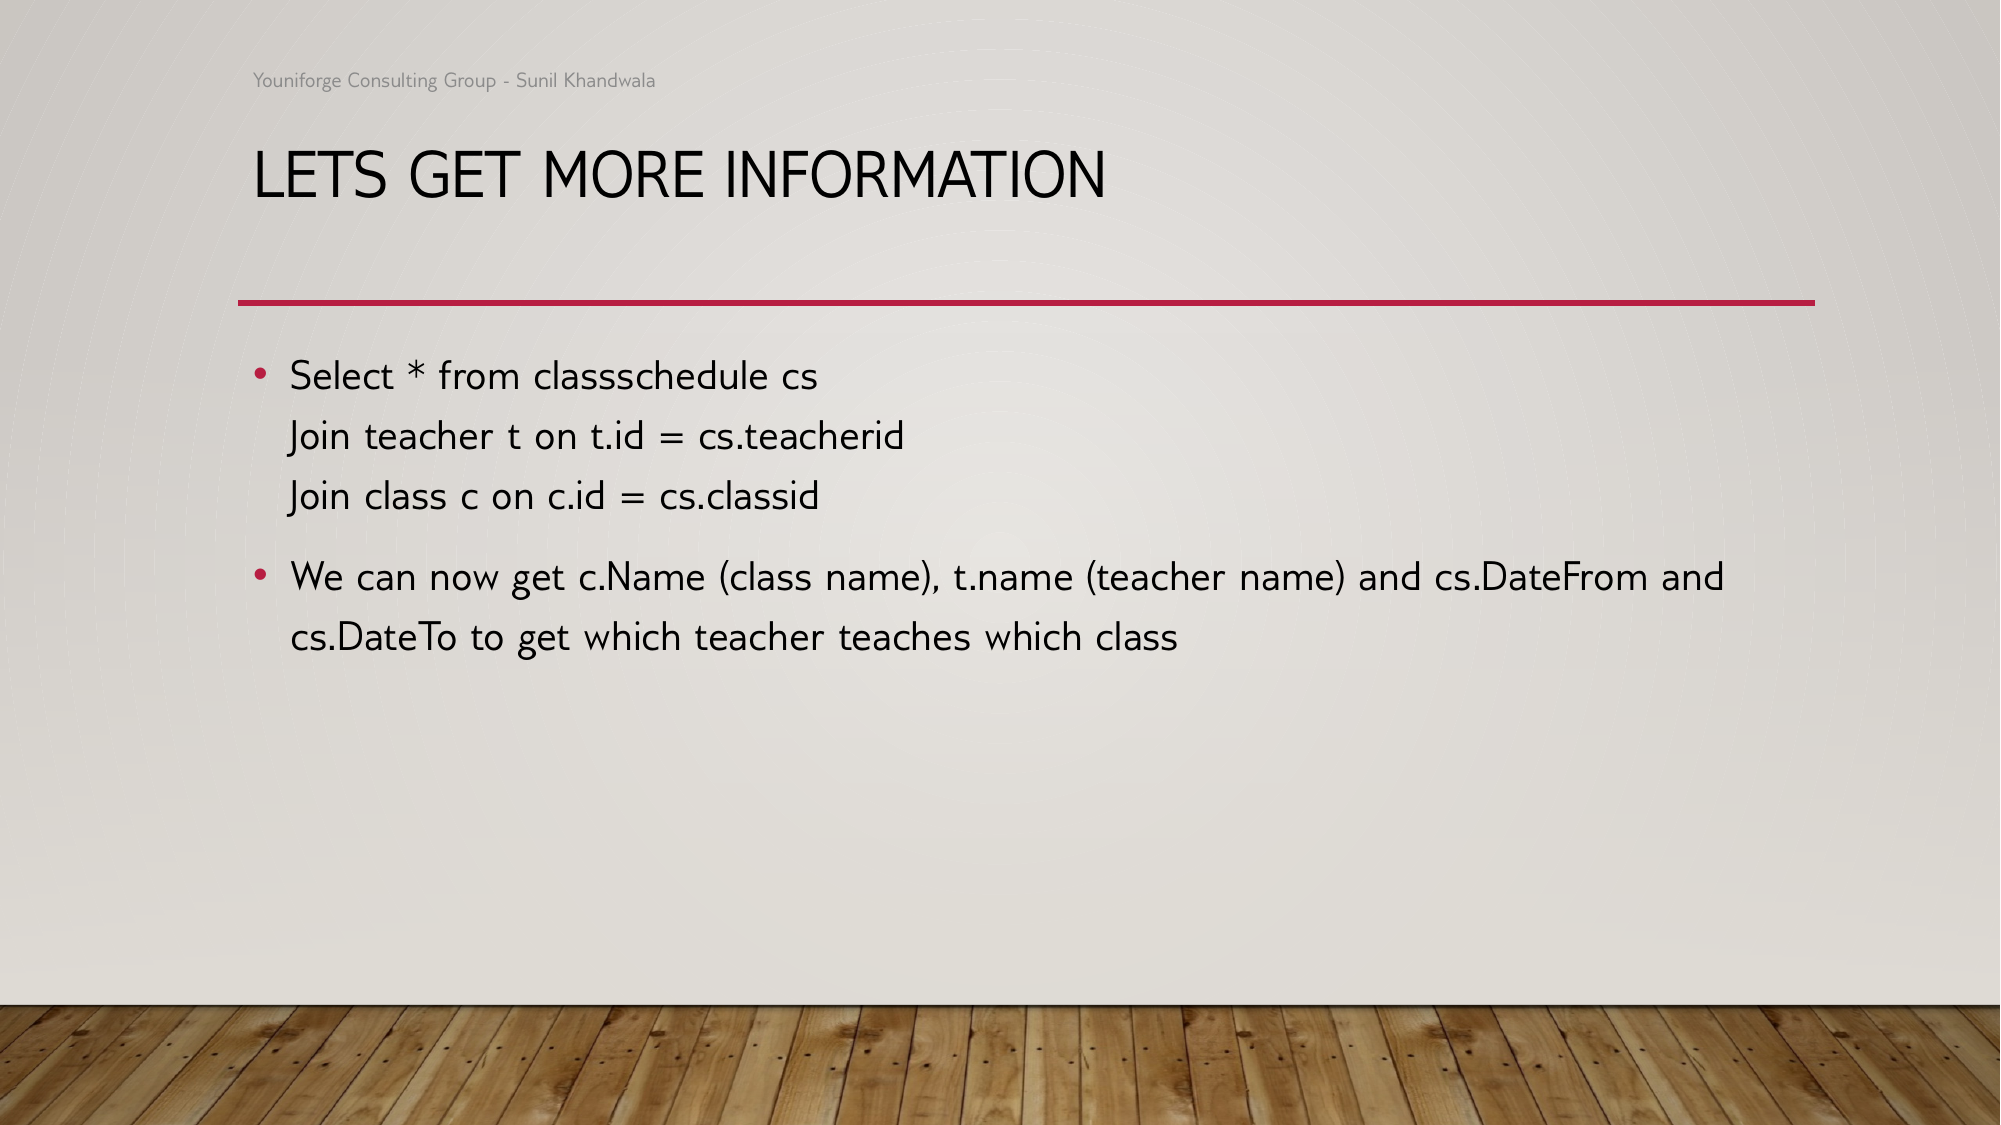

Youniforge Consulting Group - Sunil Khandwala
# Lets get more information
Select * from classschedule cs
Join teacher t on t.id = cs.teacherid
Join class c on c.id = cs.classid
We can now get c.Name (class name), t.name (teacher name) and cs.DateFrom and cs.DateTo to get which teacher teaches which class